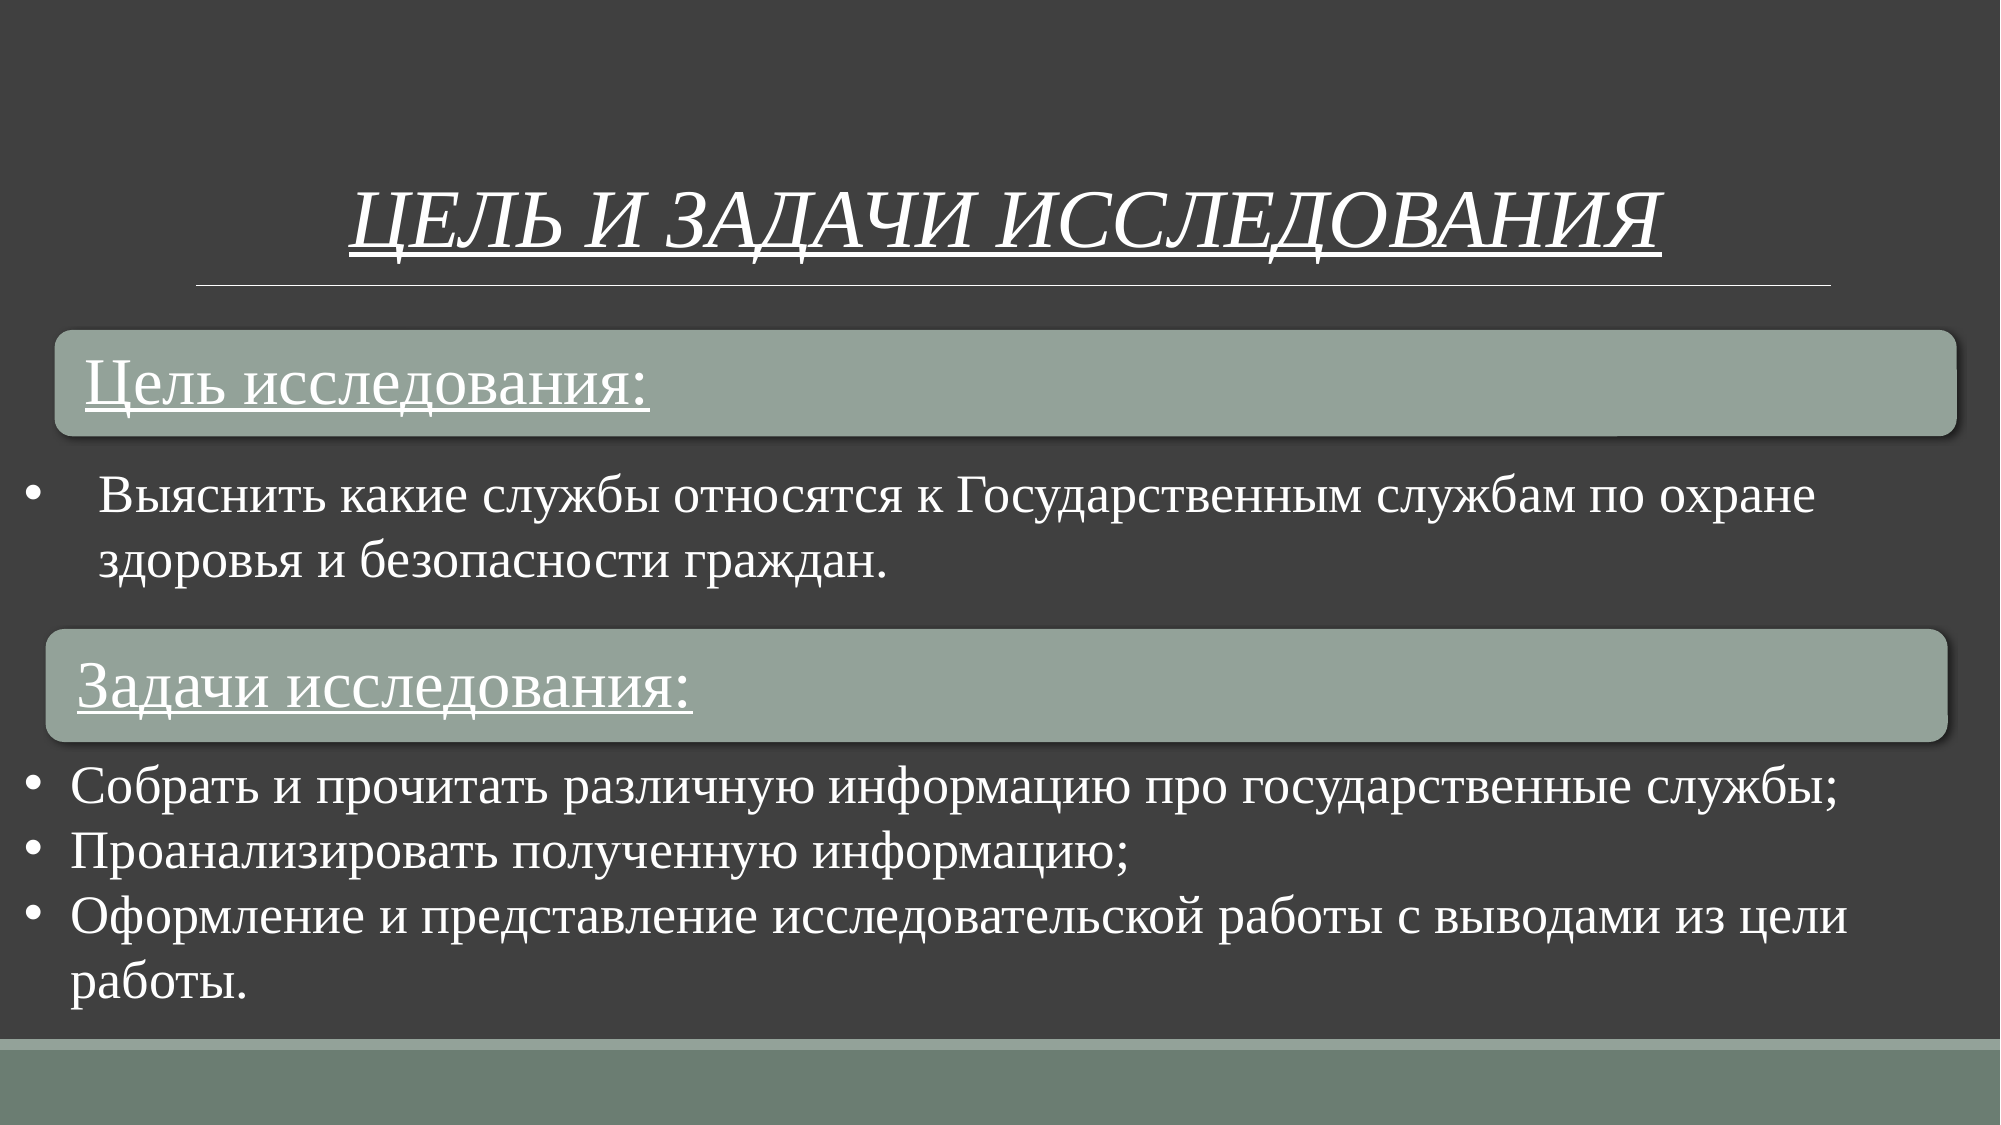

ЦЕЛЬ И ЗАДАЧИ ИССЛЕДОВАНИЯ
Цель исследования:
Выяснить какие службы относятся к Государственным службам по охране здоровья и без­опасности граждан.
Задачи исследования:
Собрать и прочитать различную информацию про государственные службы;
Проанализировать полученную информацию;
Оформление и представление исследовательской работы с выводами из цели работы.